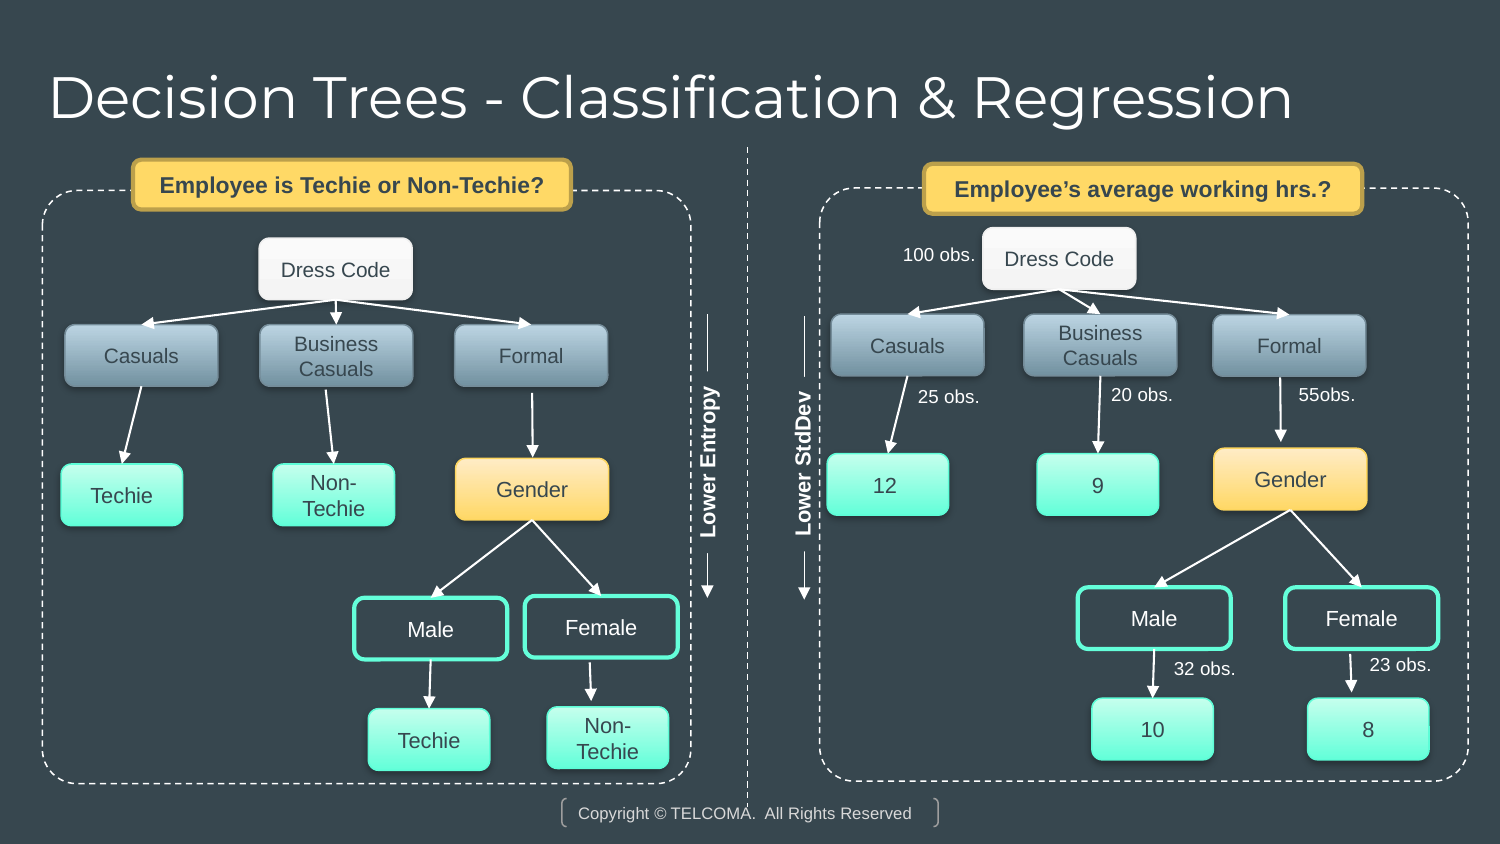

# Decision Trees - Classification & Regression
Employee is Techie or Non-Techie?
Employee’s average working hrs.?

Dress Code
100 obs.
Dress Code
Casuals
Business Casuals
Formal
Casuals
Business Casuals
Formal
20 obs.
55obs.
25 obs.
Lower Entropy
Lower StdDev
Gender
12
9
Gender
Techie
Non-Techie
Male
Female
Female
Male
23 obs.
32 obs.
10
8
Non-Techie
Techie